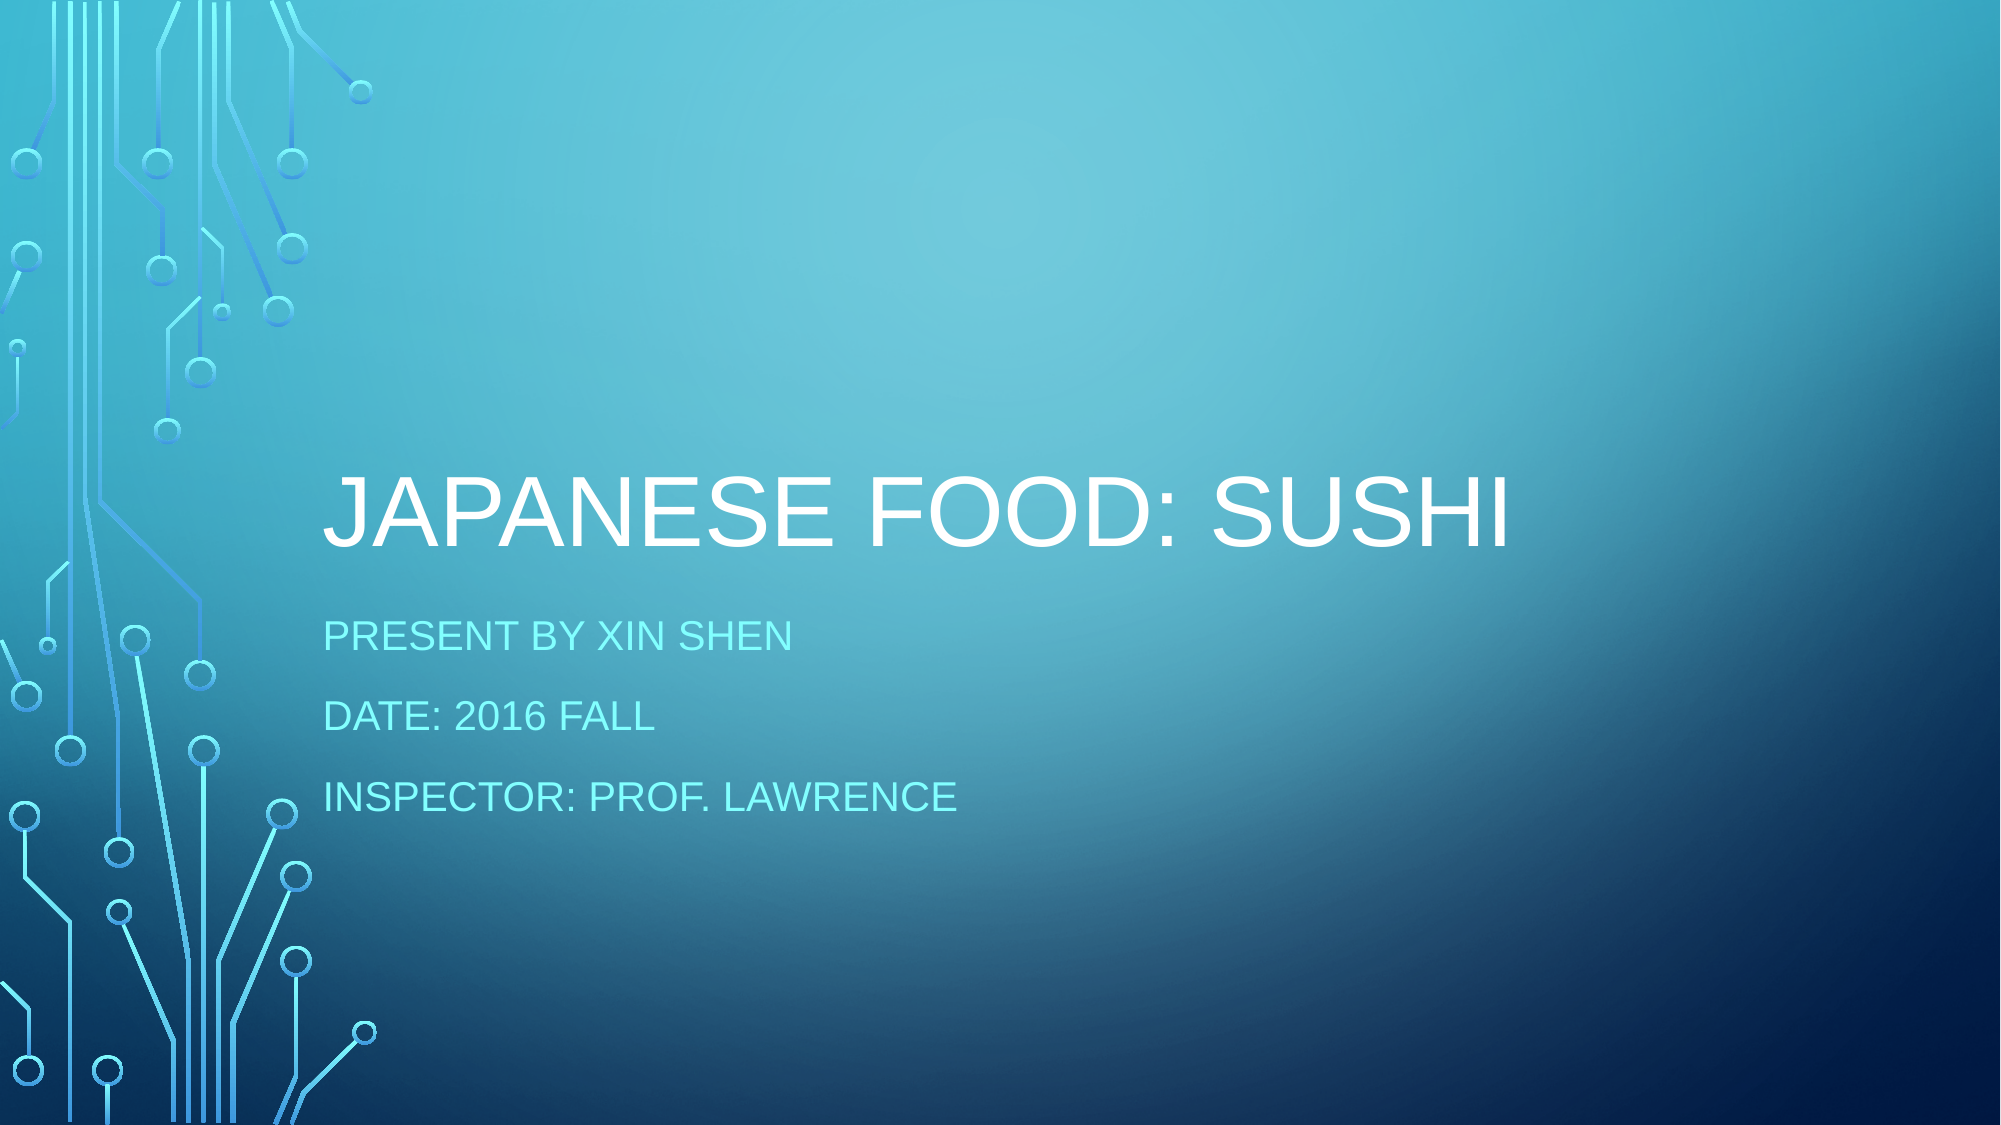

# Japanese food: sushi
Present by xin shen
Date: 2016 fall
Inspector: Prof. Lawrence